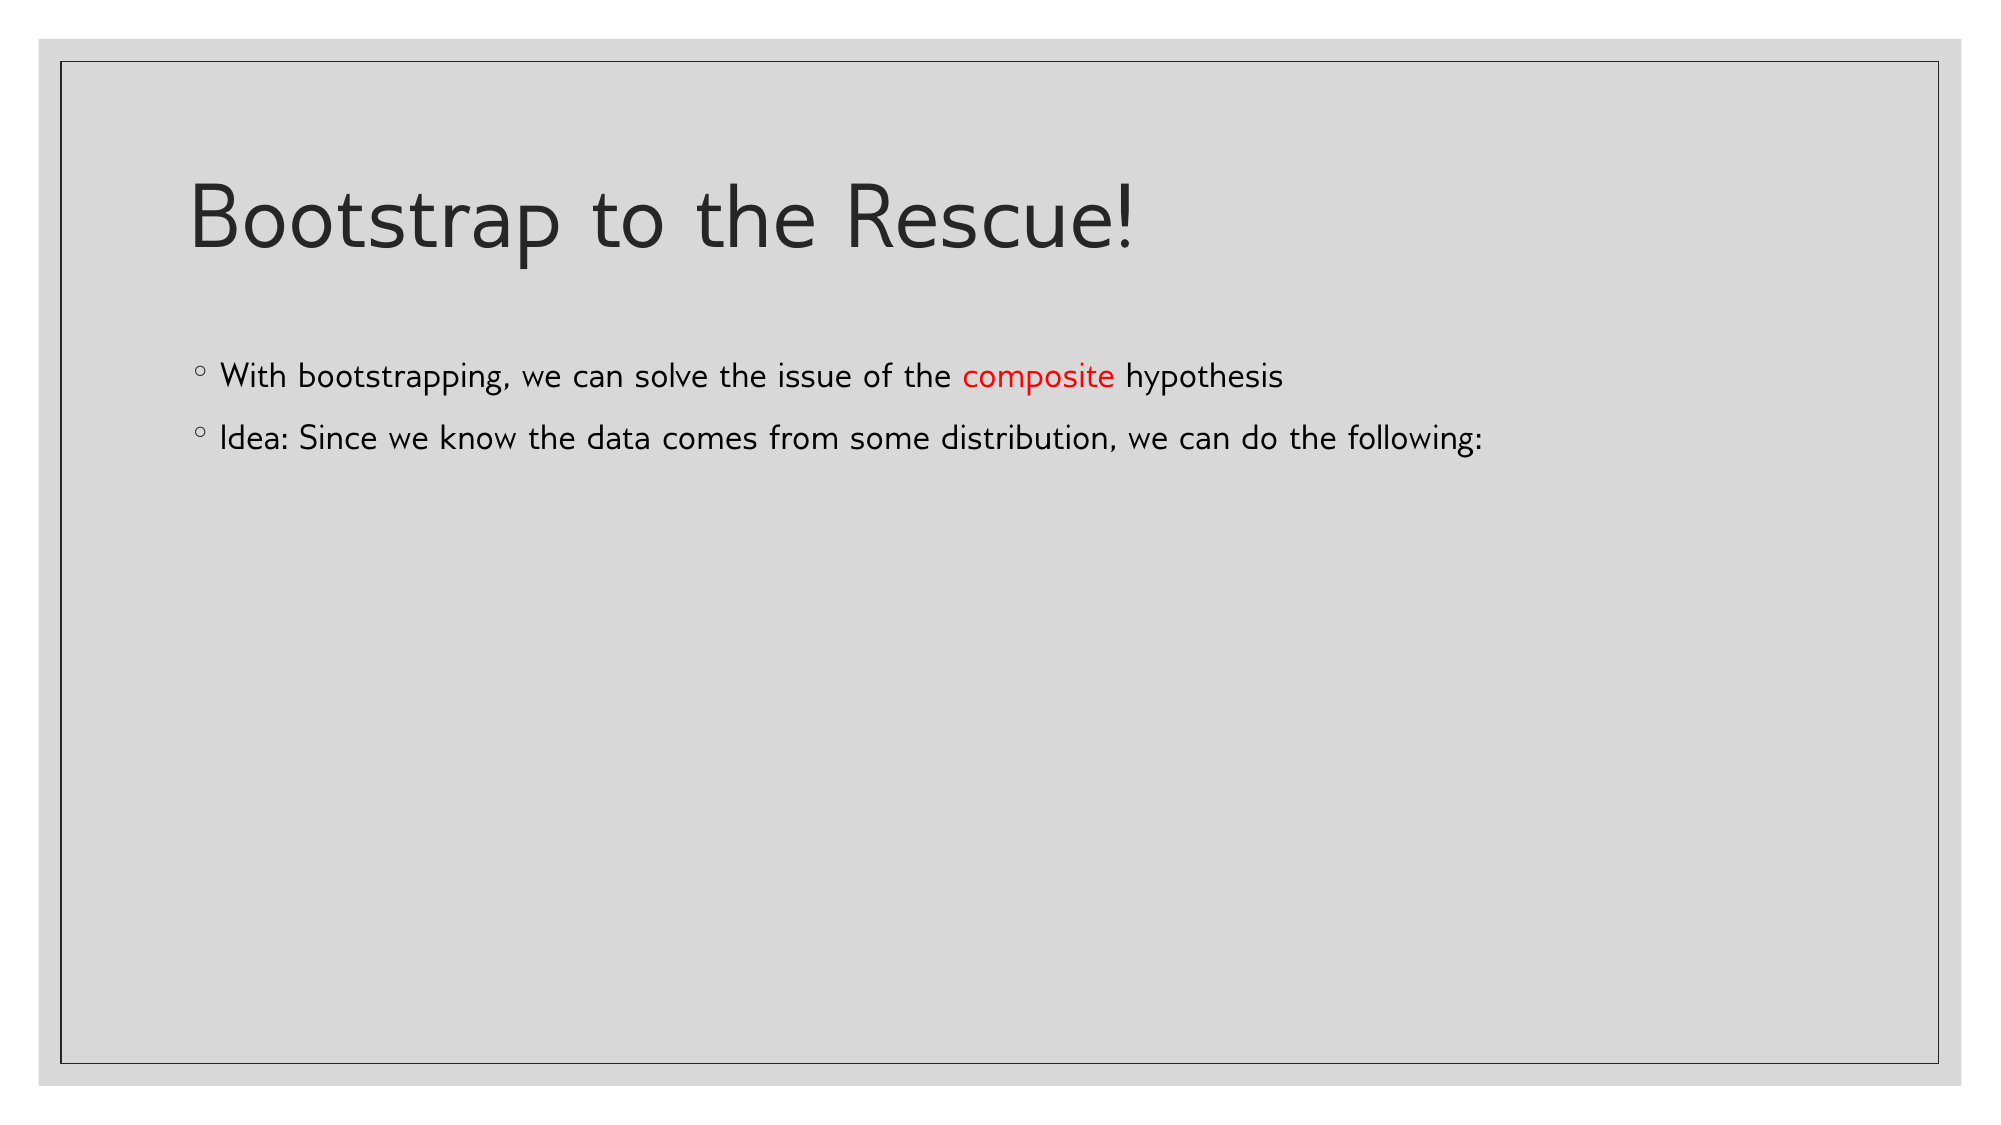

# Bootstrap to the Rescue!
With bootstrapping, we can solve the issue of the composite hypothesis
Idea: Since we know the data comes from some distribution, we can do the following: